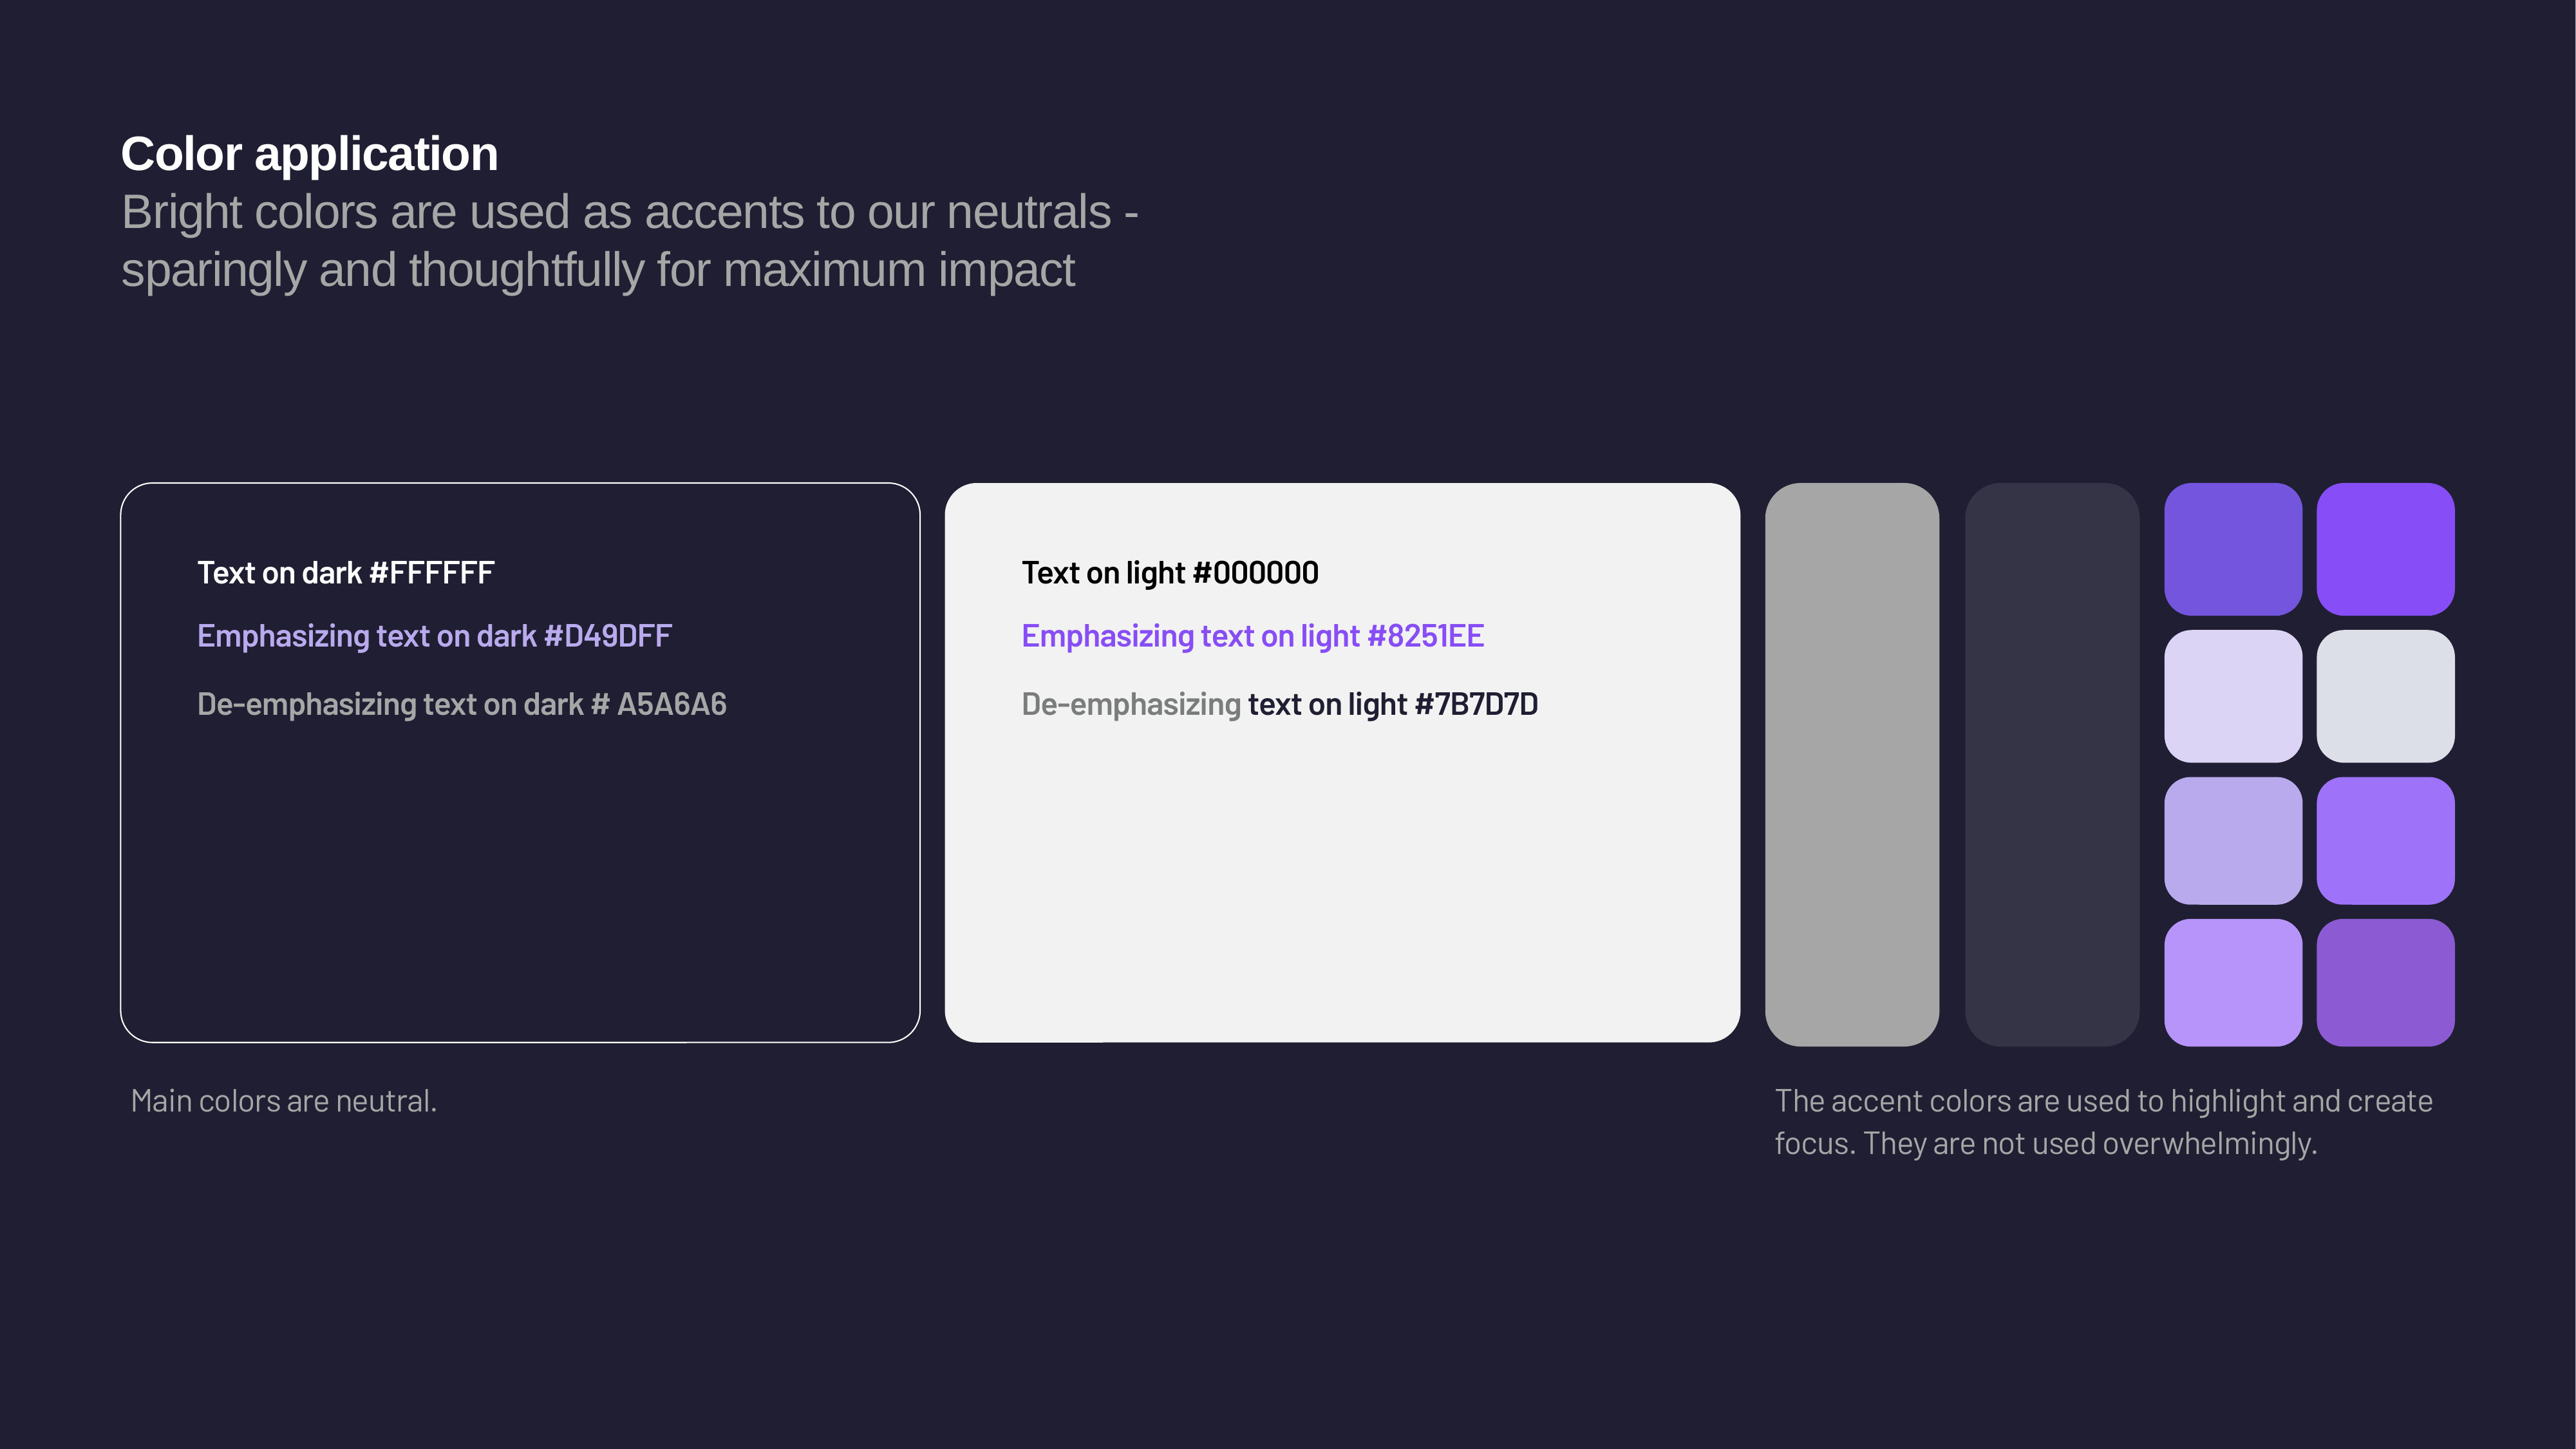

Color application
Bright colors are used as accents to our neutrals - sparingly and thoughtfully for maximum impact

Text on dark #FFFFFF
Text on light #000000
Emphasizing text on dark #D49DFF
Emphasizing text on light #8251EE

De-emphasizing text on dark # A5A6A6
De-emphasizing text on light #7B7D7D

Main colors are neutral.
The accent colors are used to highlight and create focus. They are not used overwhelmingly.